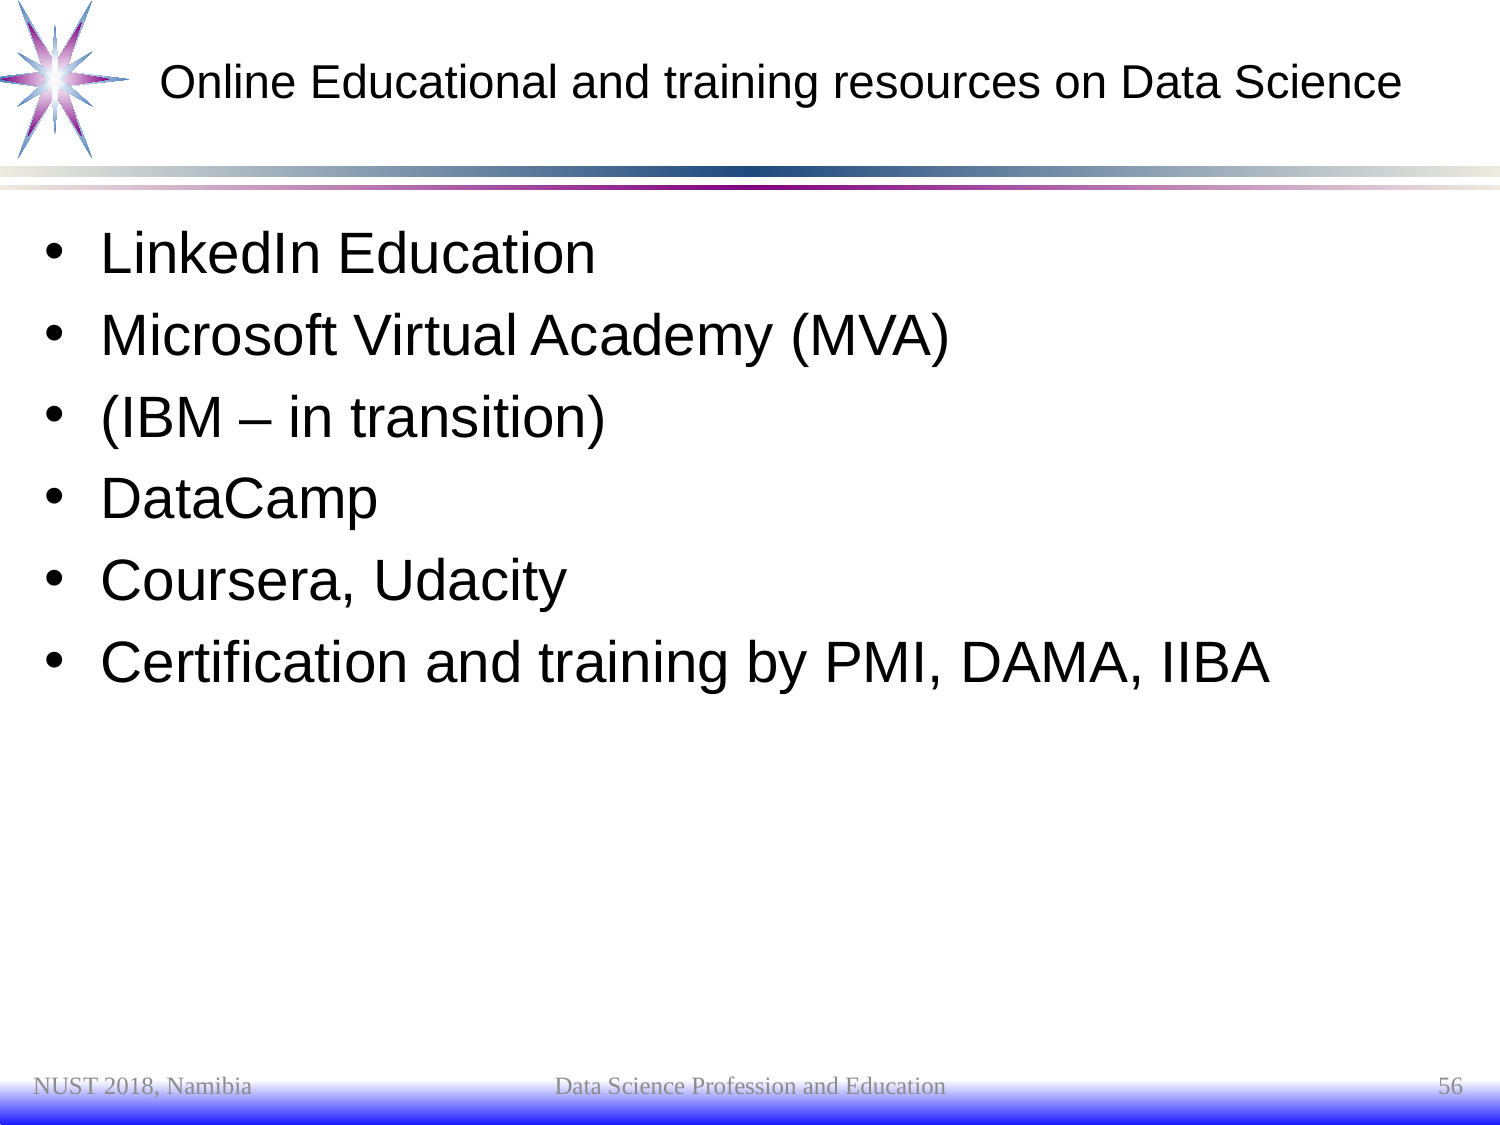

# Online Educational and training resources on Data Science
LinkedIn Education
Microsoft Virtual Academy (MVA)
(IBM – in transition)
DataCamp
Coursera, Udacity
Certification and training by PMI, DAMA, IIBA

NUST 2018, Namibia
Data Science Profession and Education
56